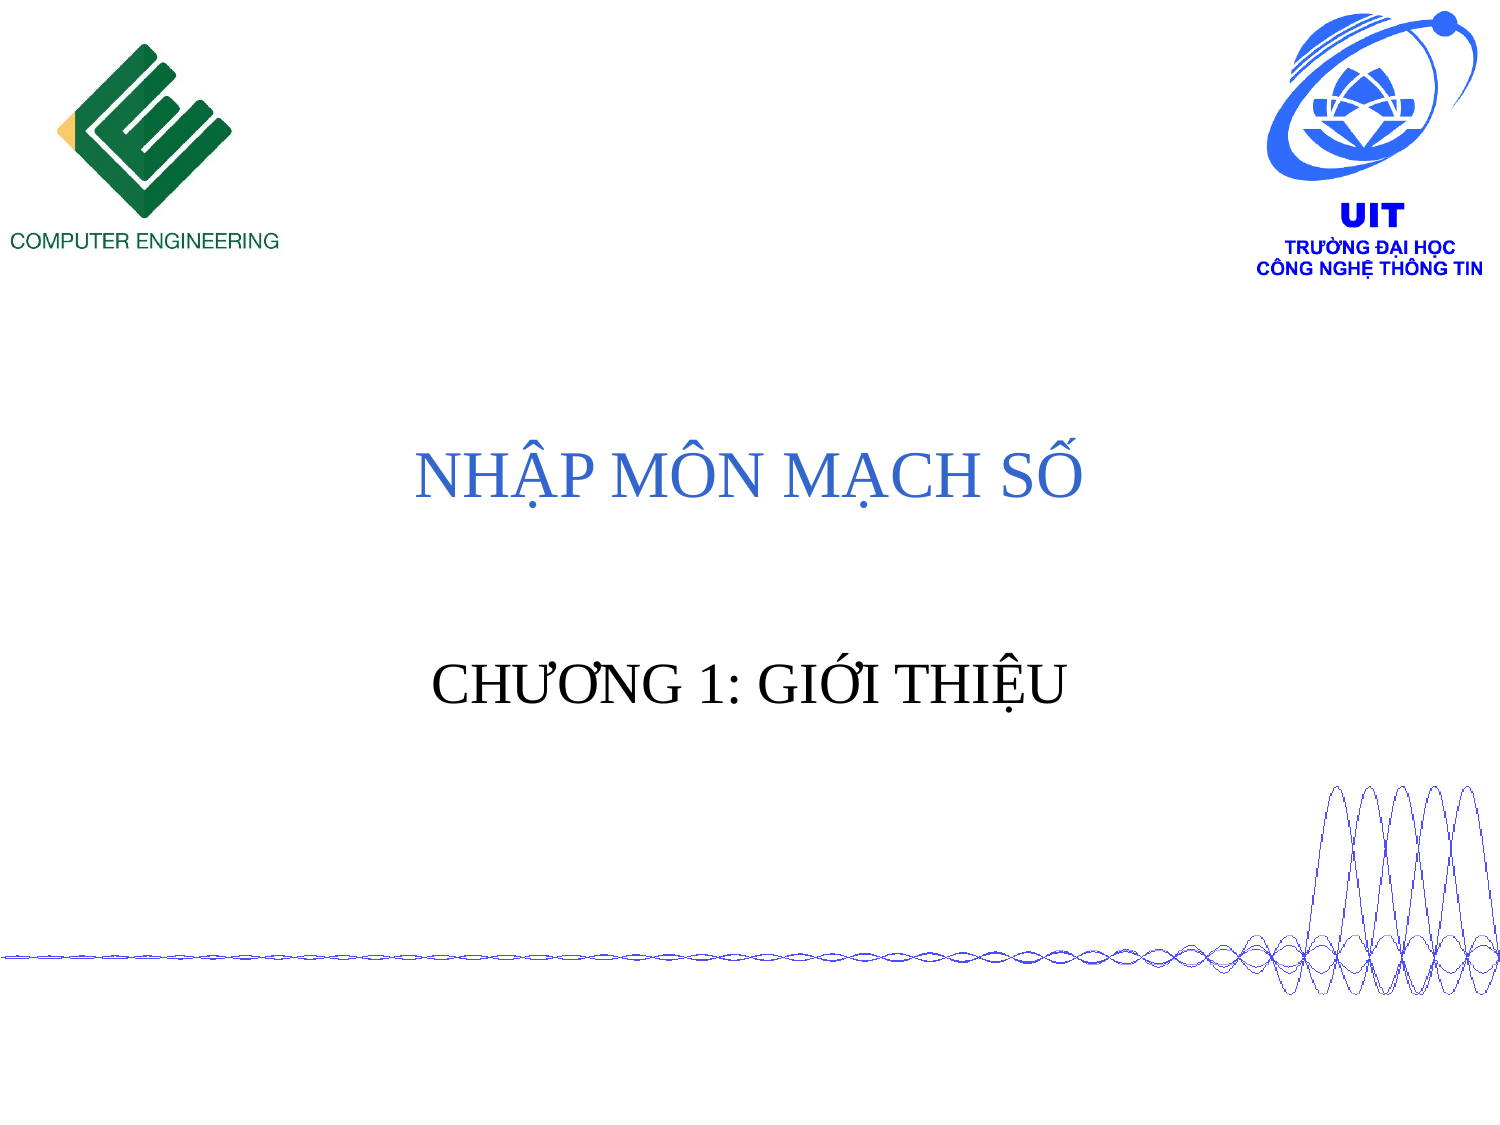

# NHẬP MÔN MẠCH SỐ
CHƯƠNG 1: GIỚI THIỆU